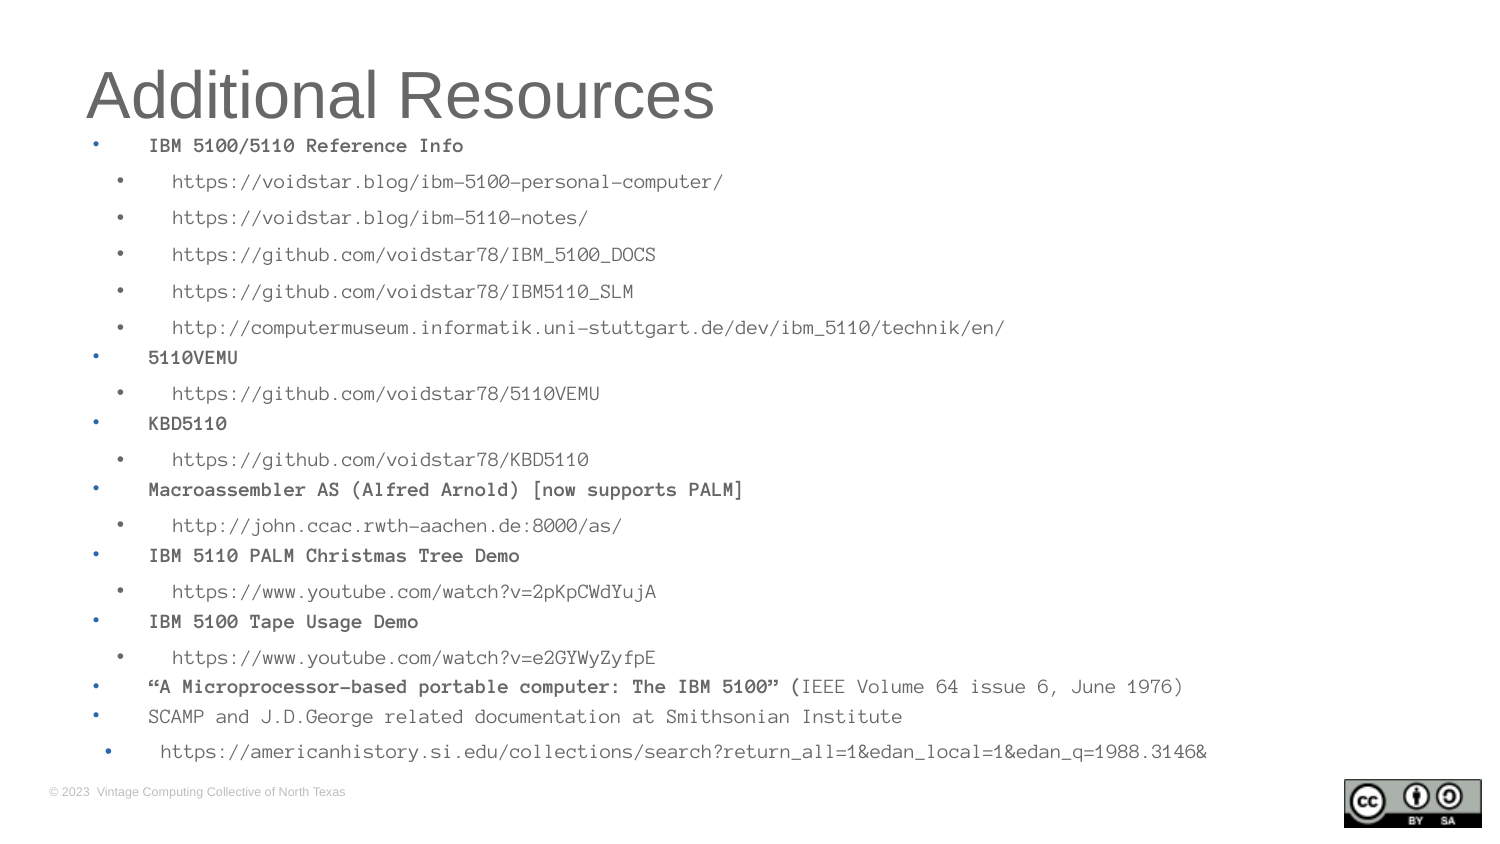

# Additional Resources
IBM 5100/5110 Reference Info
https://voidstar.blog/ibm-5100-personal-computer/
https://voidstar.blog/ibm-5110-notes/
https://github.com/voidstar78/IBM_5100_DOCS
https://github.com/voidstar78/IBM5110_SLM
http://computermuseum.informatik.uni-stuttgart.de/dev/ibm_5110/technik/en/
5110VEMU
https://github.com/voidstar78/5110VEMU
KBD5110
https://github.com/voidstar78/KBD5110
Macroassembler AS (Alfred Arnold) [now supports PALM]
http://john.ccac.rwth-aachen.de:8000/as/
IBM 5110 PALM Christmas Tree Demo
https://www.youtube.com/watch?v=2pKpCWdYujA
IBM 5100 Tape Usage Demo
https://www.youtube.com/watch?v=e2GYWyZyfpE
“A Microprocessor-based portable computer: The IBM 5100” (IEEE Volume 64 issue 6, June 1976)
SCAMP and J.D.George related documentation at Smithsonian Institute
https://americanhistory.si.edu/collections/search?return_all=1&edan_local=1&edan_q=1988.3146&